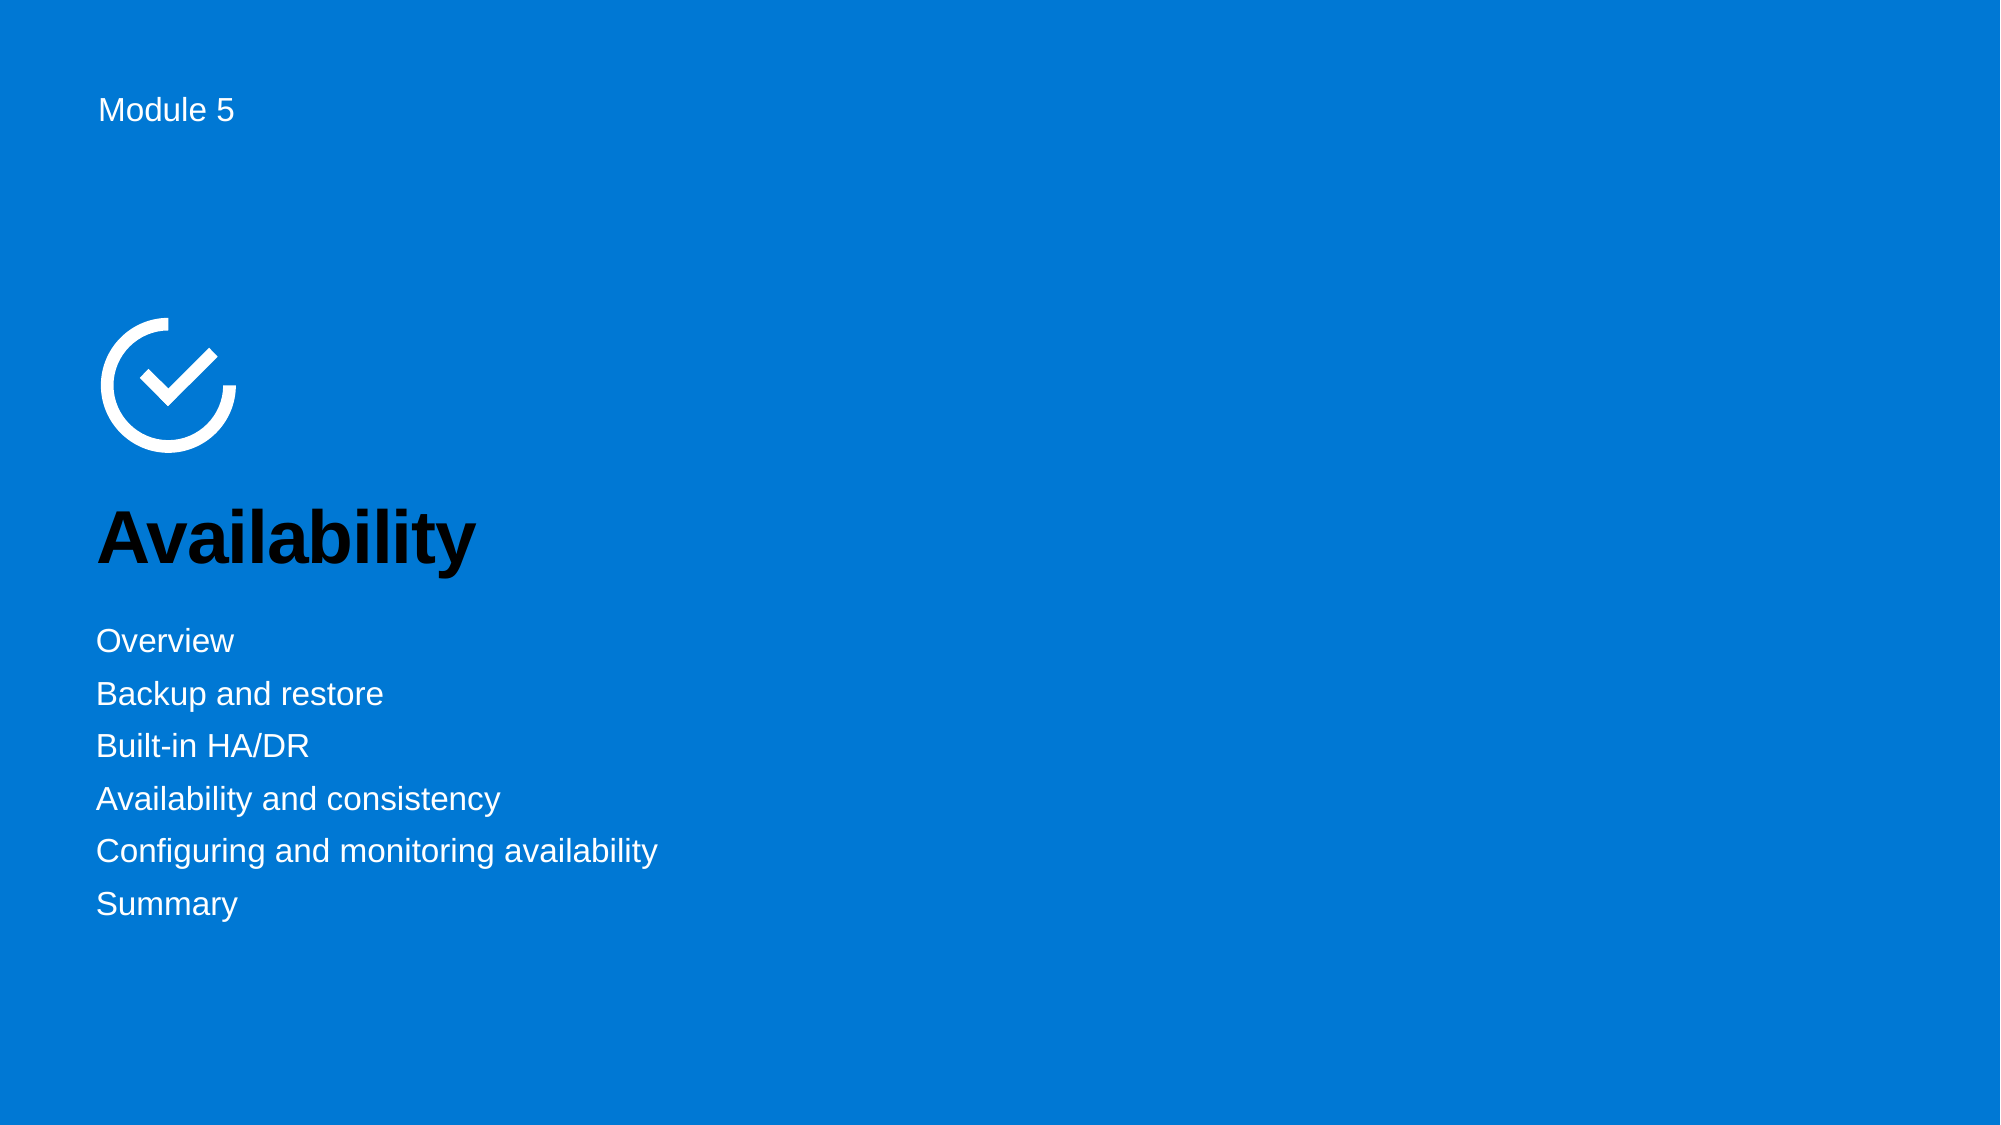

Module 5

# Availability
Overview
Backup and restore
Built-in HA/DR
Availability and consistency
Configuring and monitoring availability
Summary